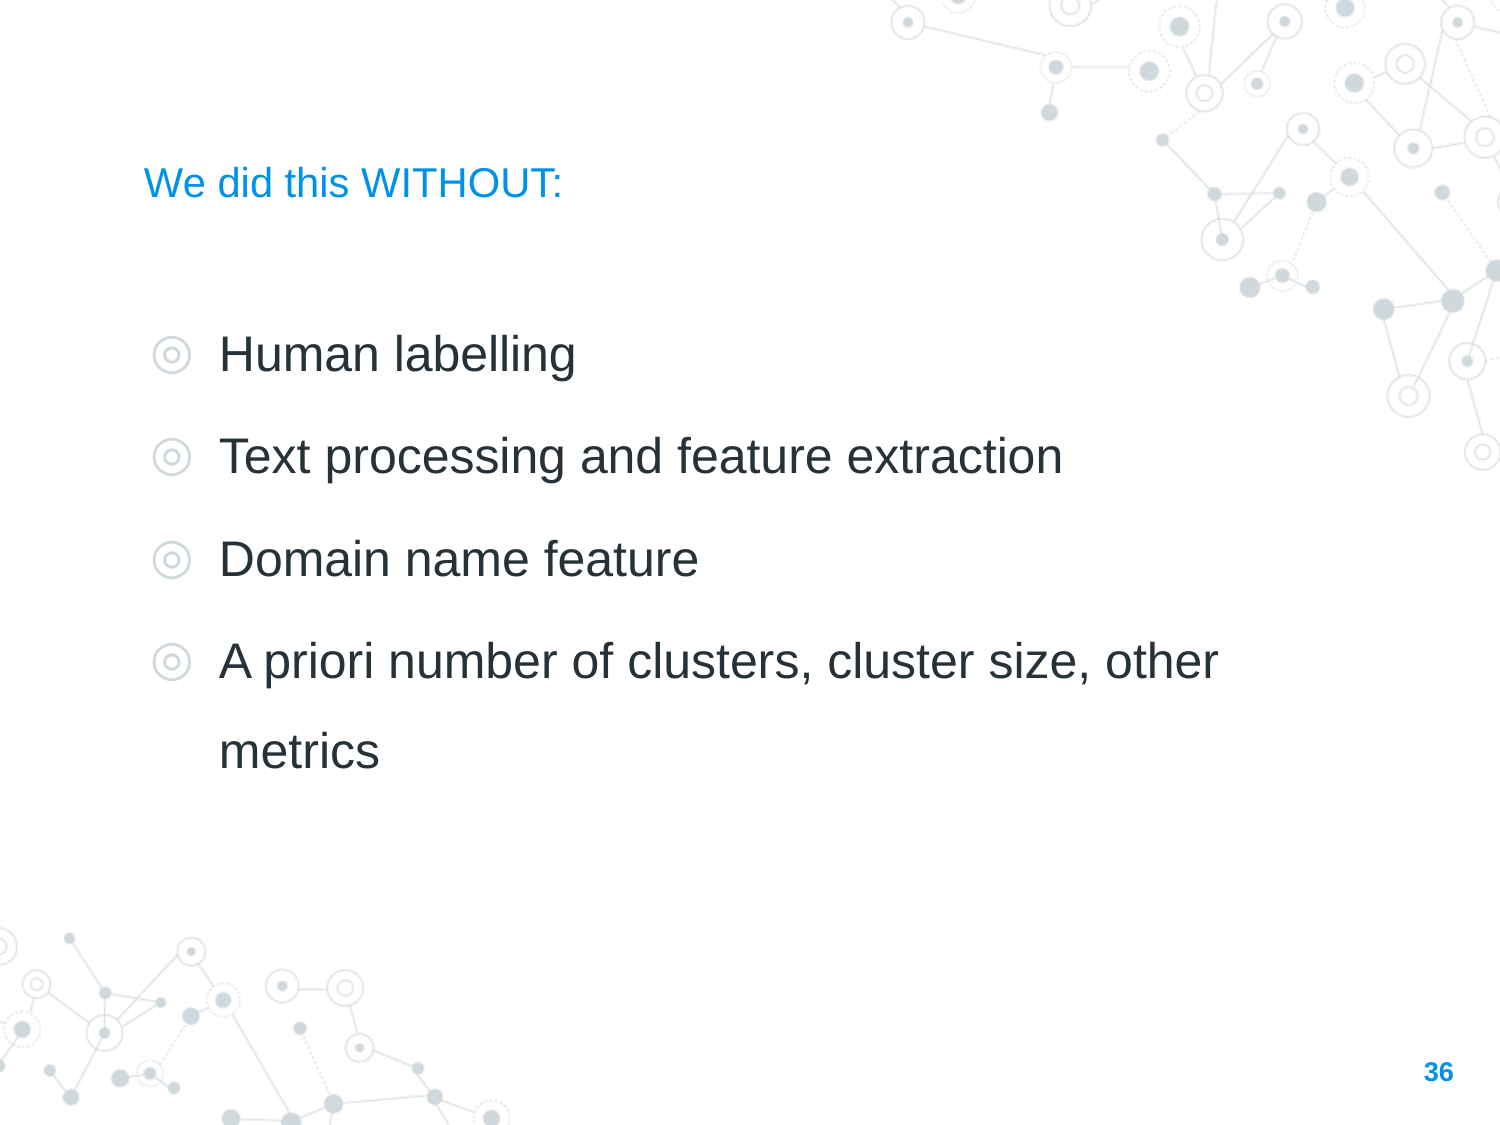

# We did this WITHOUT:
Human labelling
Text processing and feature extraction
Domain name feature
A priori number of clusters, cluster size, other metrics
36